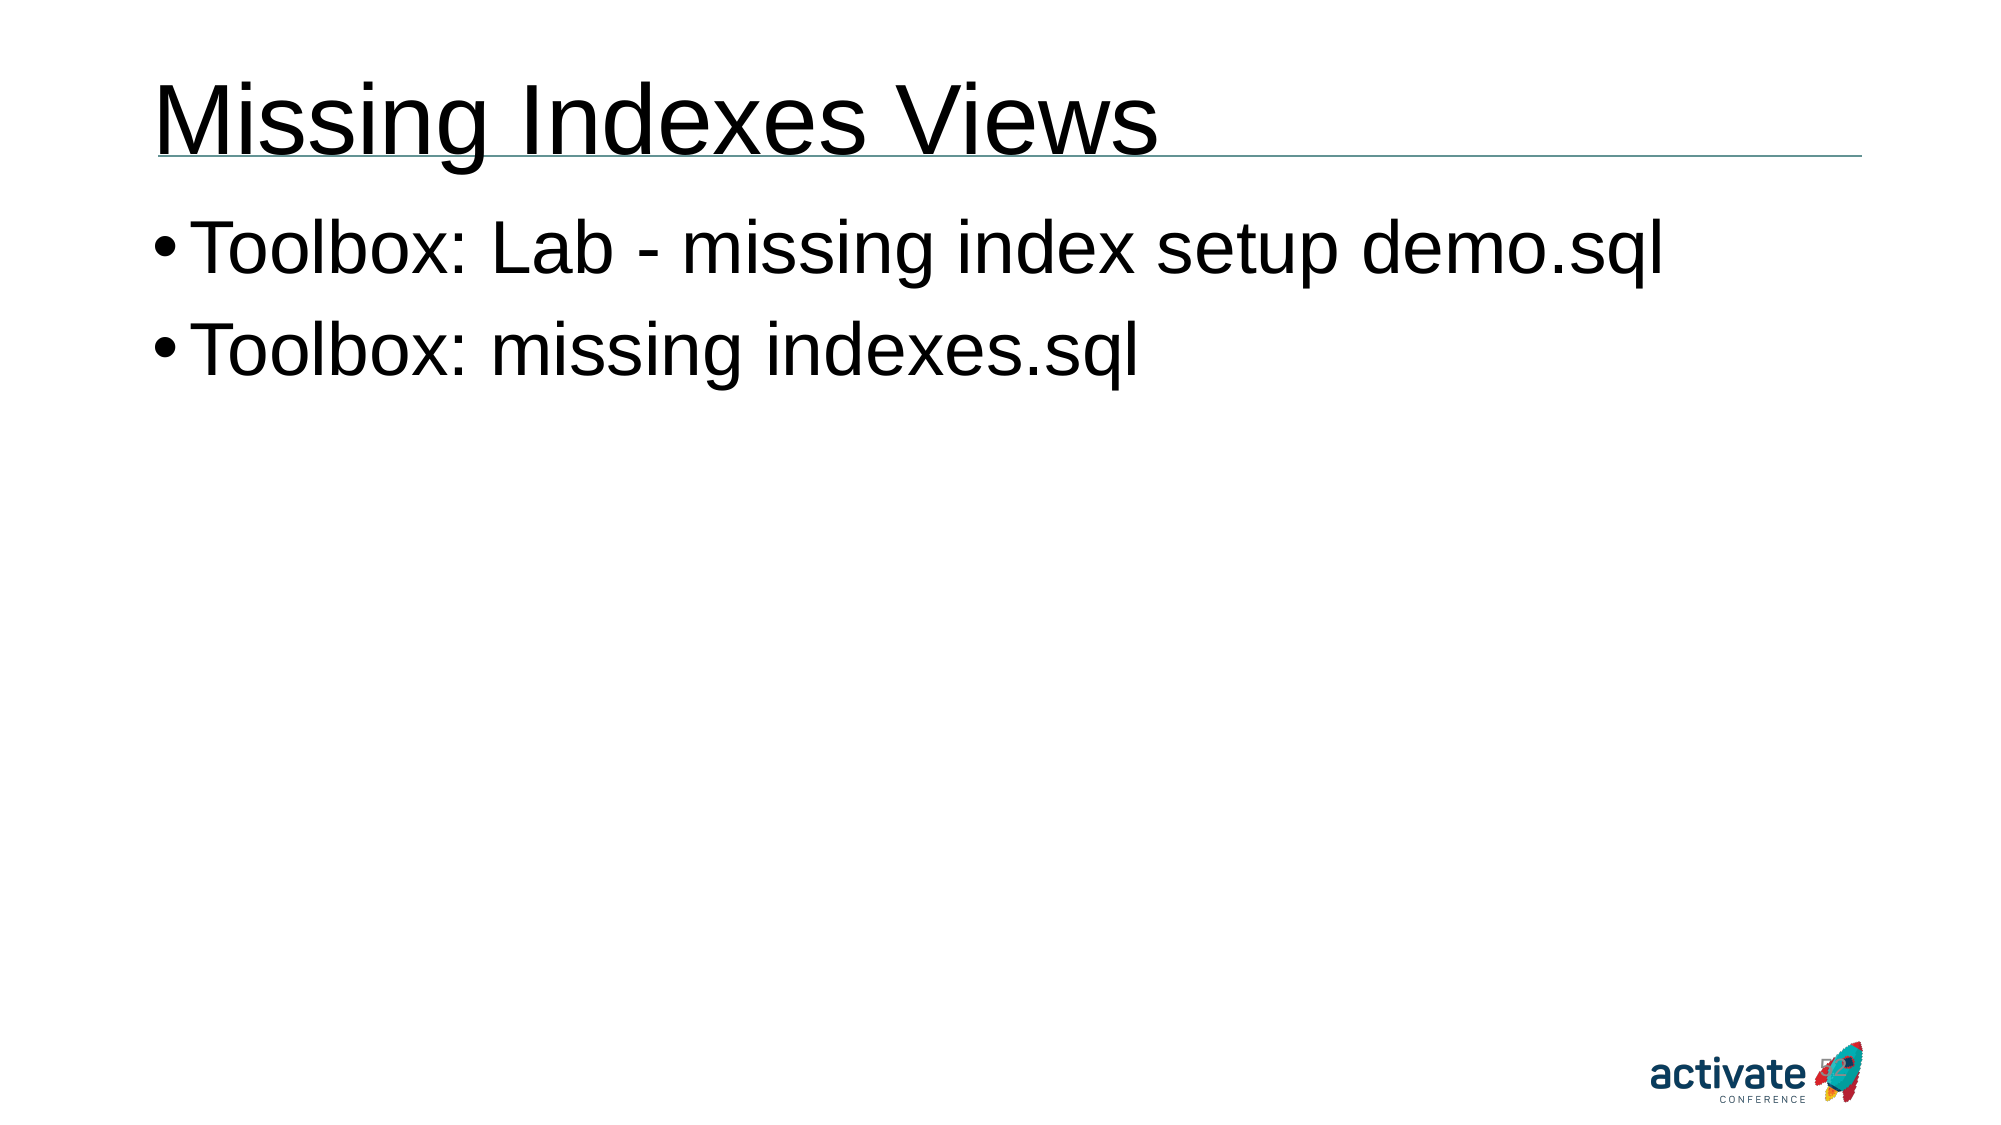

# Missing Indexes Views
Toolbox: Lab - missing index setup demo.sql
Toolbox: missing indexes.sql

52